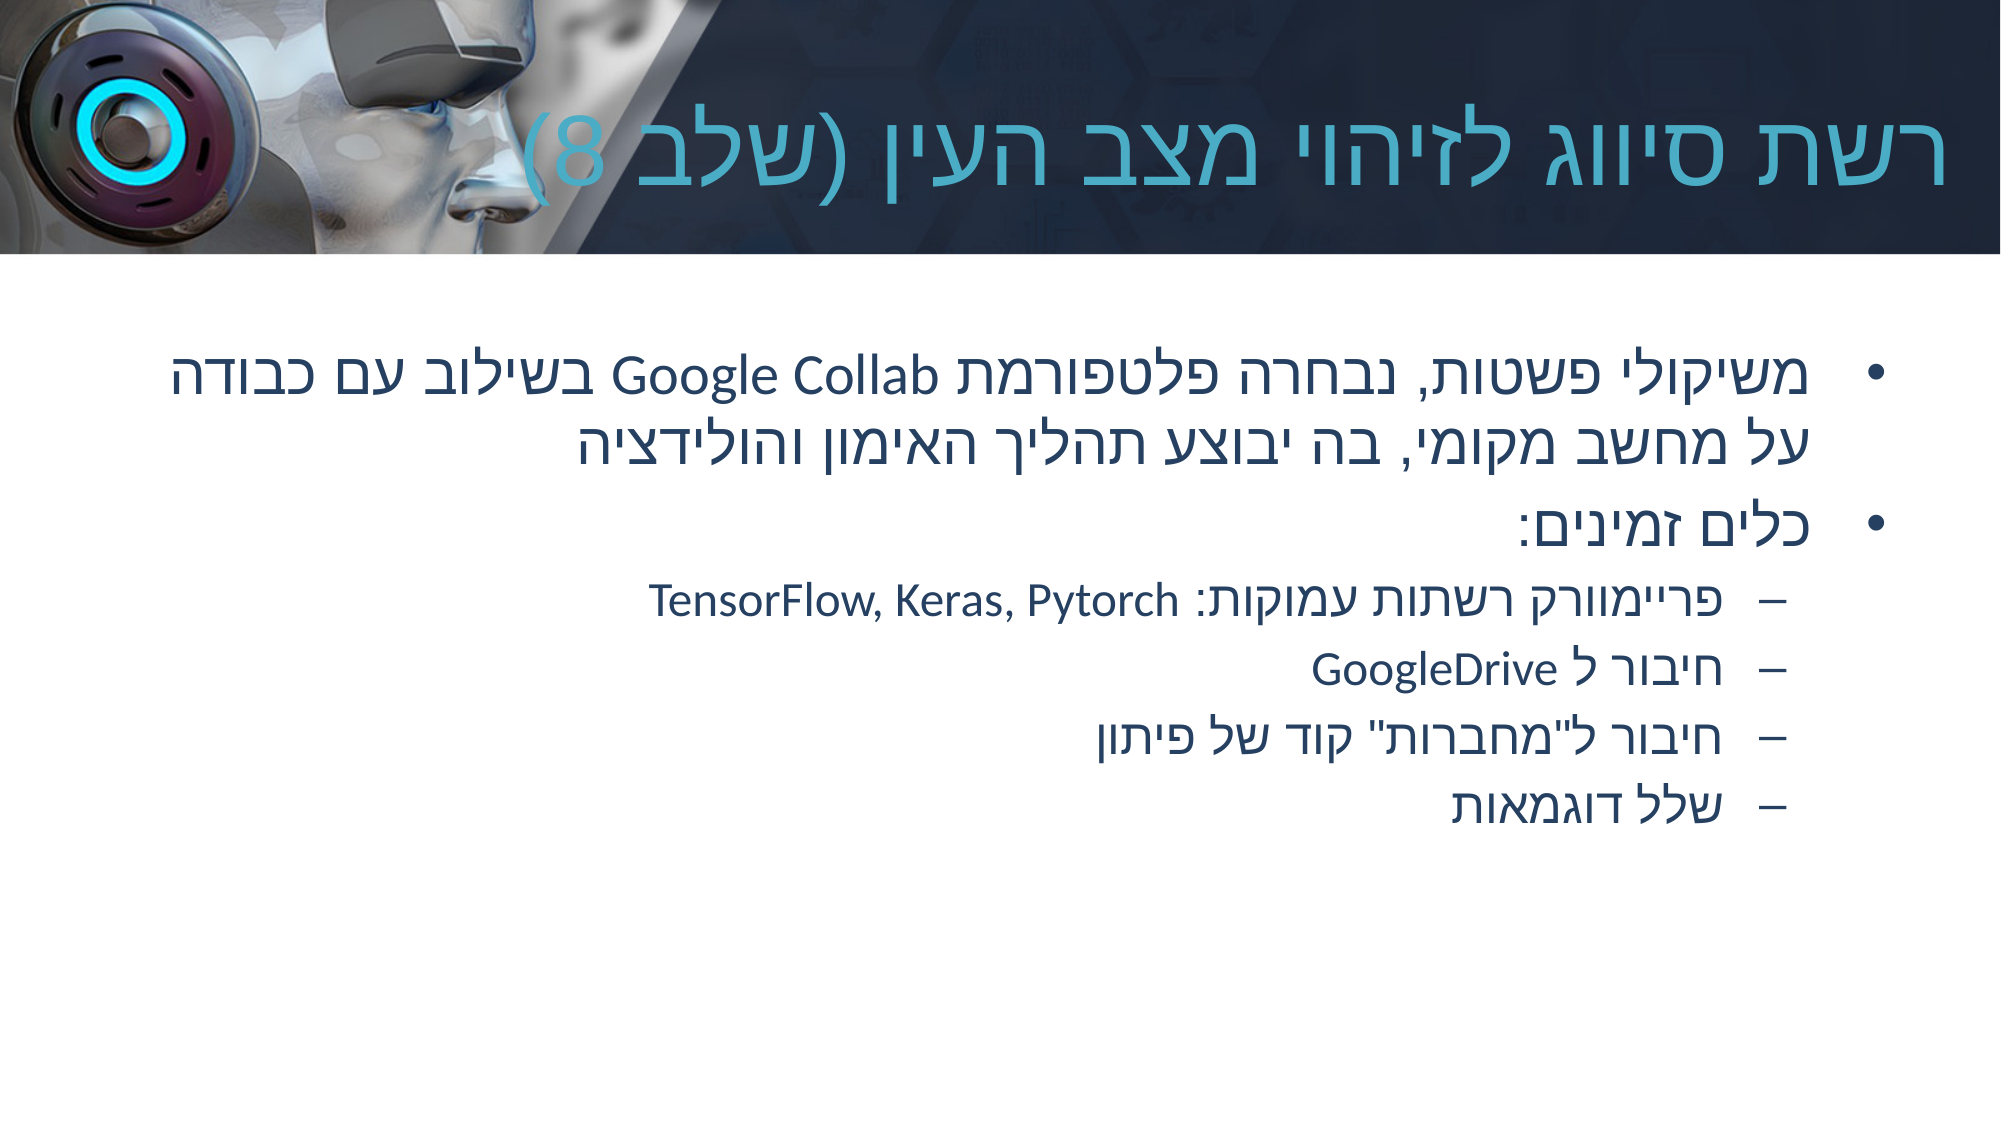

# רשת סיווג לזיהוי מצב העין (שלב 8)
משיקולי פשטות, נבחרה פלטפורמת Google Collab בשילוב עם כבודה על מחשב מקומי, בה יבוצע תהליך האימון והולידציה
כלים זמינים:
פריימוורק רשתות עמוקות: TensorFlow, Keras, Pytorch
חיבור ל GoogleDrive
חיבור ל"מחברות" קוד של פיתון
שלל דוגמאות